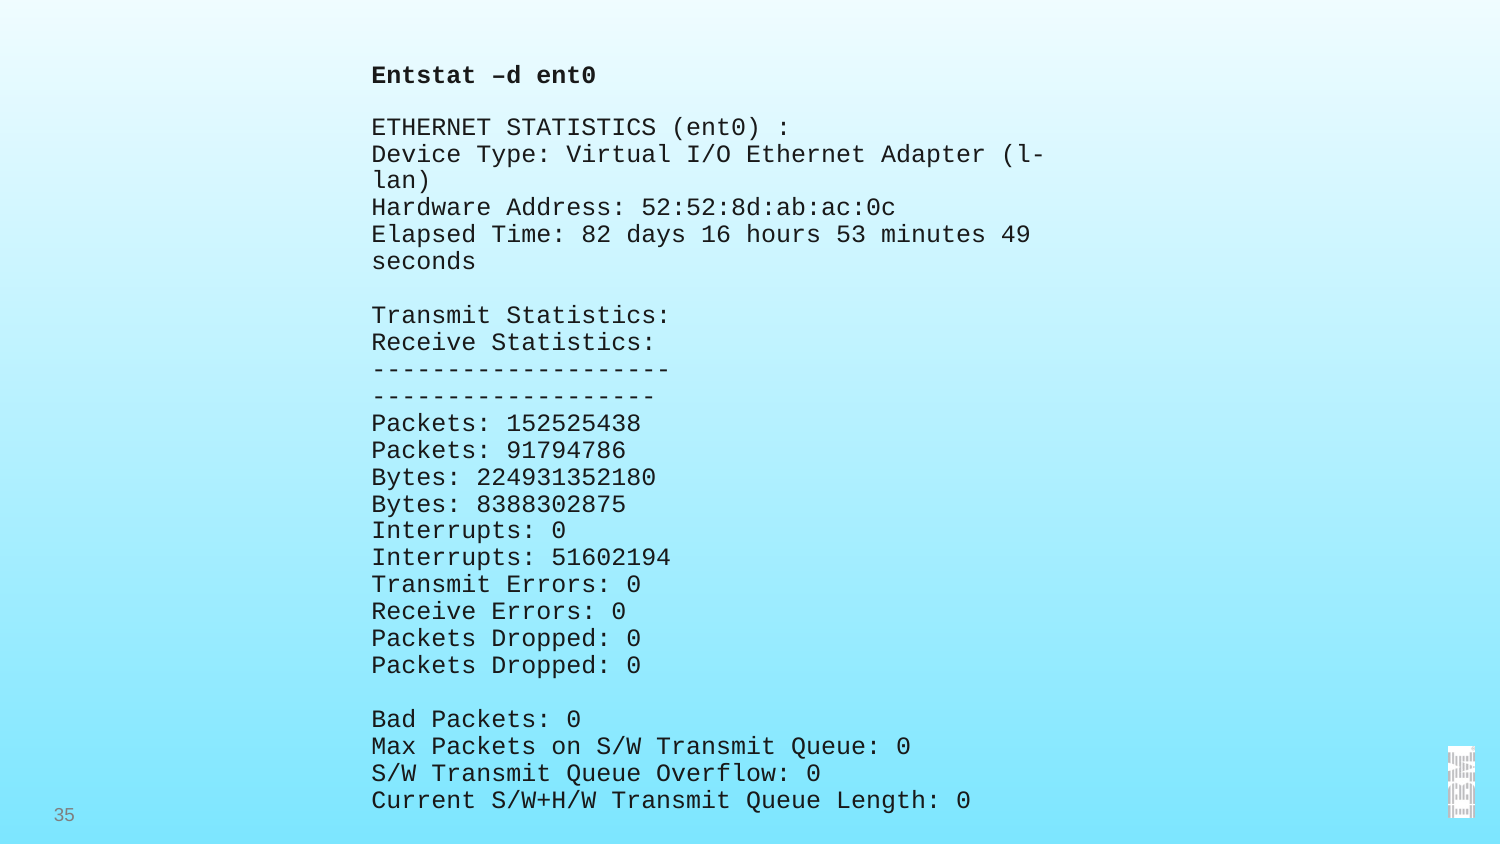

Entstat –d ent0

ETHERNET STATISTICS (ent0) :
Device Type: Virtual I/O Ethernet Adapter (l-lan)
Hardware Address: 52:52:8d:ab:ac:0c
Elapsed Time: 82 days 16 hours 53 minutes 49 seconds

Transmit Statistics:                          Receive Statistics:
--------------------                          -------------------
Packets: 152525438                            Packets: 91794786
Bytes: 224931352180                           Bytes: 8388302875
Interrupts: 0                                 Interrupts: 51602194
Transmit Errors: 0                            Receive Errors: 0
Packets Dropped: 0                            Packets Dropped: 0
                                              Bad Packets: 0
Max Packets on S/W Transmit Queue: 0
S/W Transmit Queue Overflow: 0
Current S/W+H/W Transmit Queue Length: 0
35